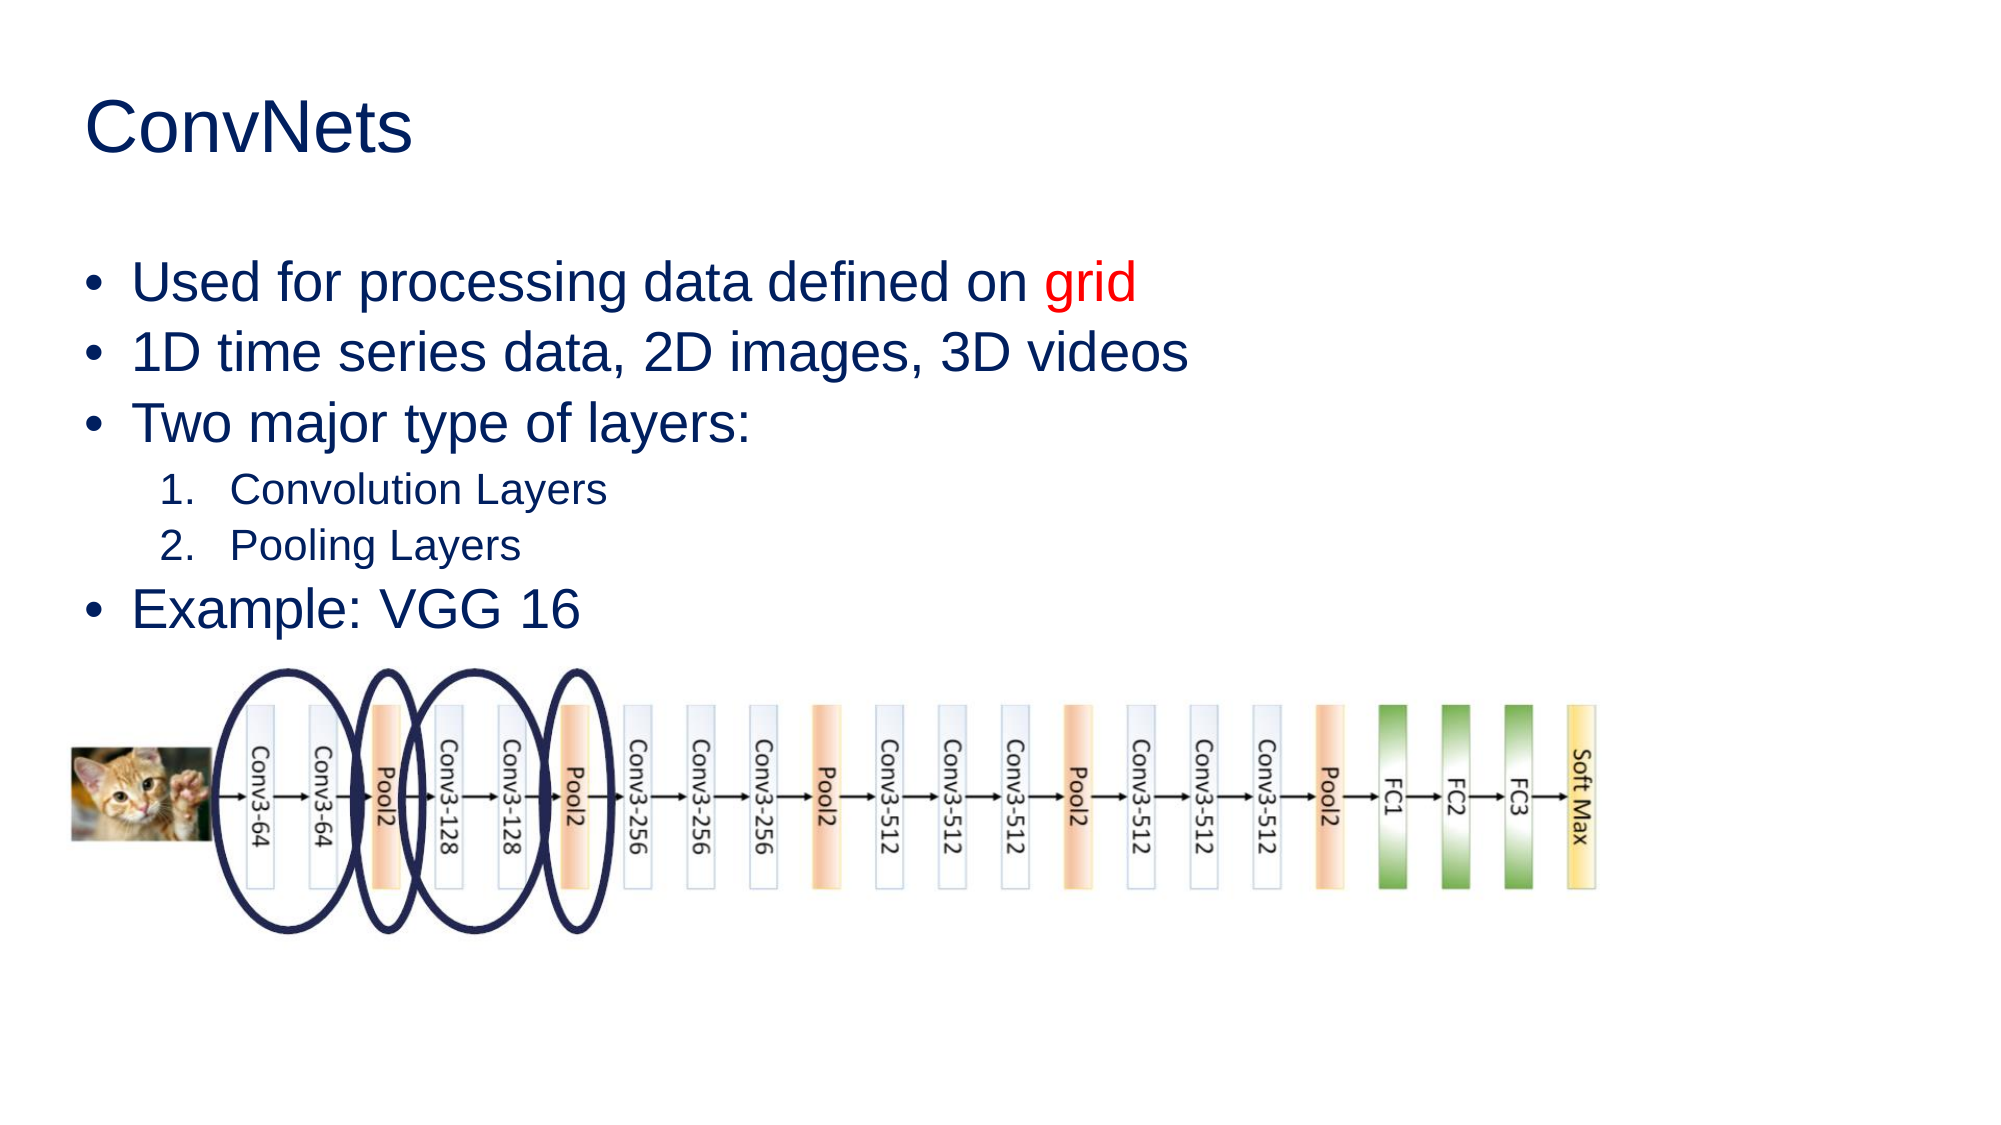

ConvNets
• Used for processing data defined on grid
• 1D time series data, 2D images, 3D videos
• Two major type of layers:
1. Convolution Layers
2. Pooling Layers
• Example: VGG 16